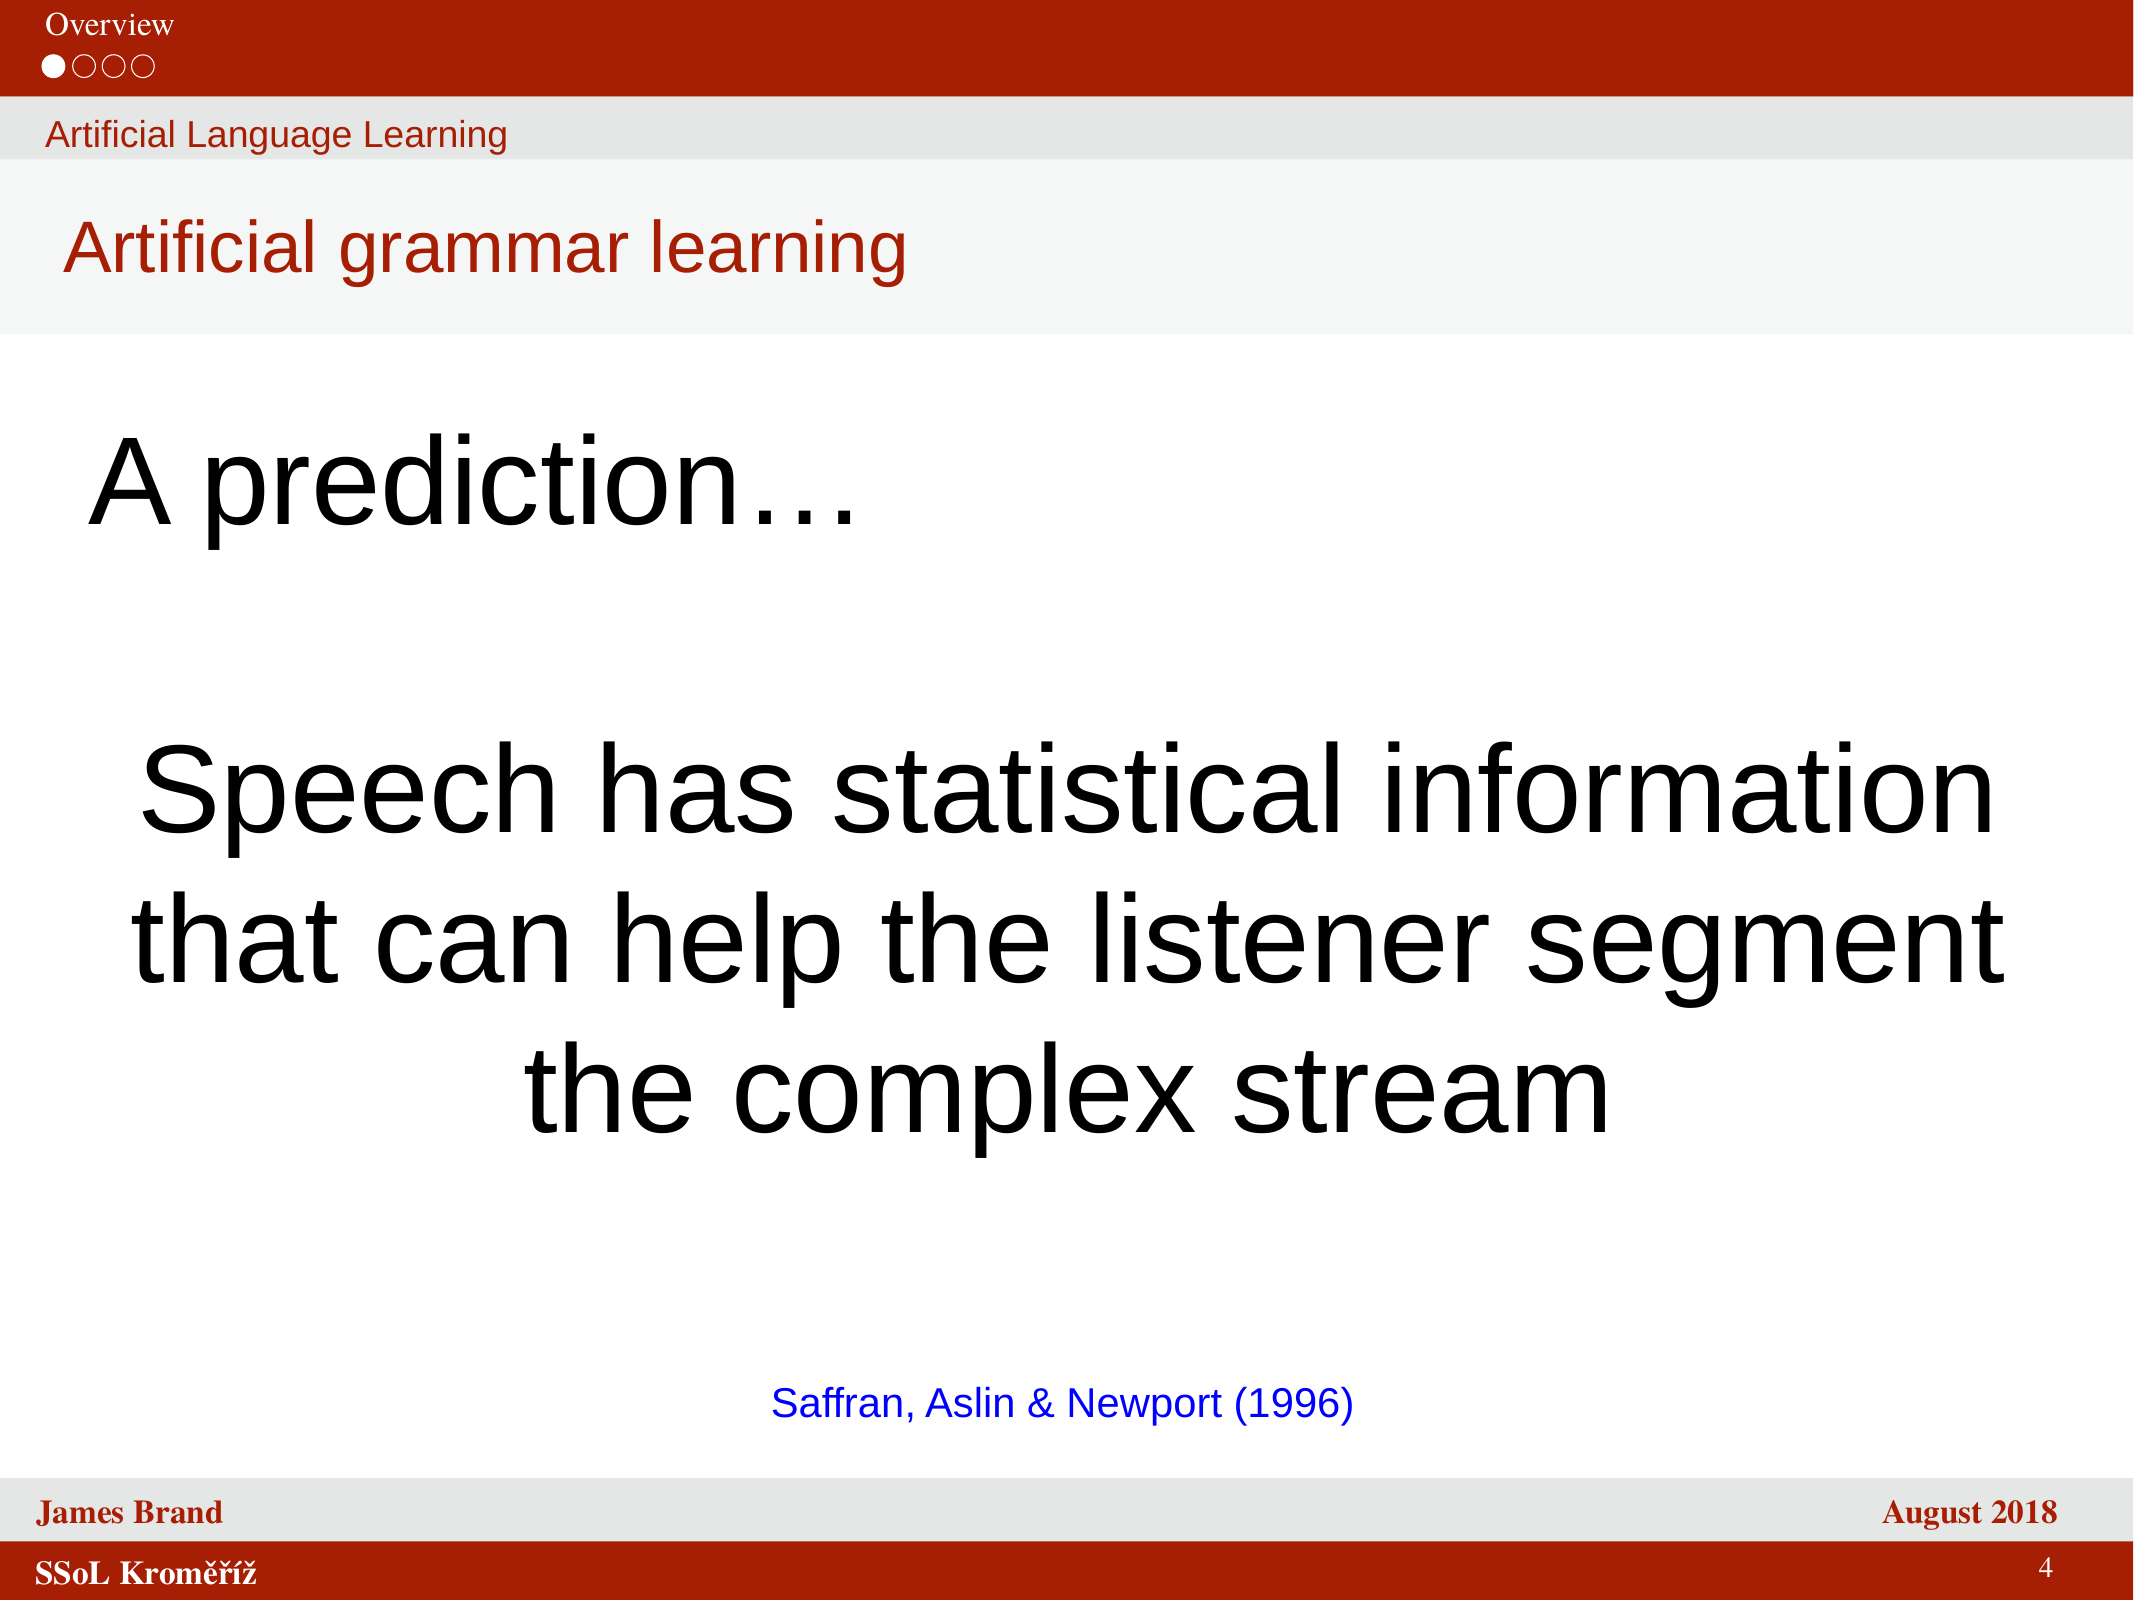

Overview

Artificial Language Learning
Artificial grammar learning
A prediction…

Speech has statistical information that can help the listener segment the complex stream
Saffran, Aslin & Newport (1996)
4